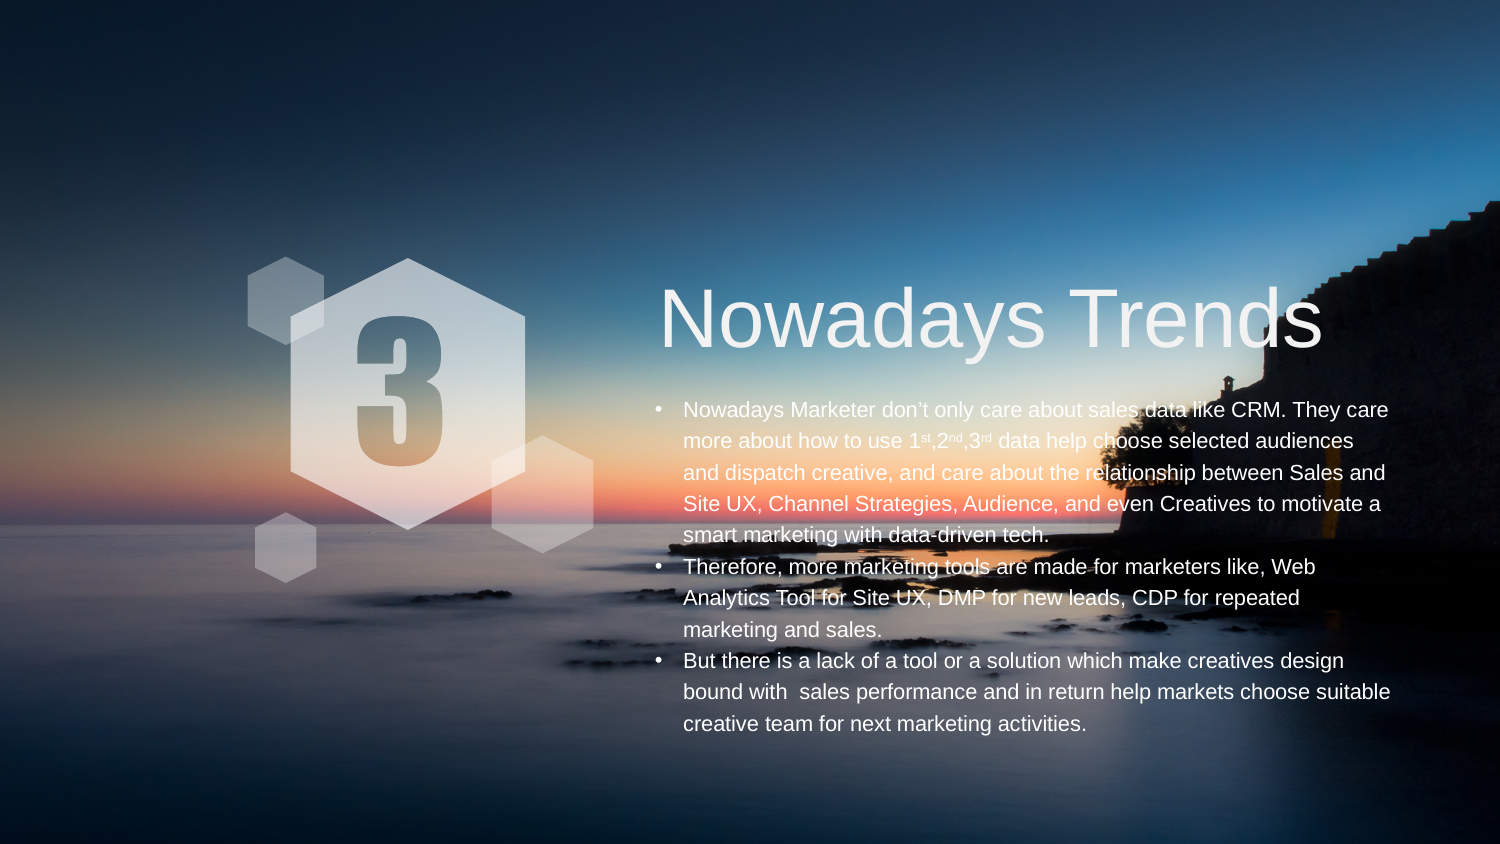

Nowadays Trends

Nowadays Marketer don’t only care about sales data like CRM. They care more about how to use 1st,2nd,3rd data help choose selected audiences and dispatch creative, and care about the relationship between Sales and Site UX, Channel Strategies, Audience, and even Creatives to motivate a smart marketing with data-driven tech.
Therefore, more marketing tools are made for marketers like, Web Analytics Tool for Site UX, DMP for new leads, CDP for repeated marketing and sales.
But there is a lack of a tool or a solution which make creatives design bound with  sales performance and in return help markets choose suitable creative team for next marketing activities.